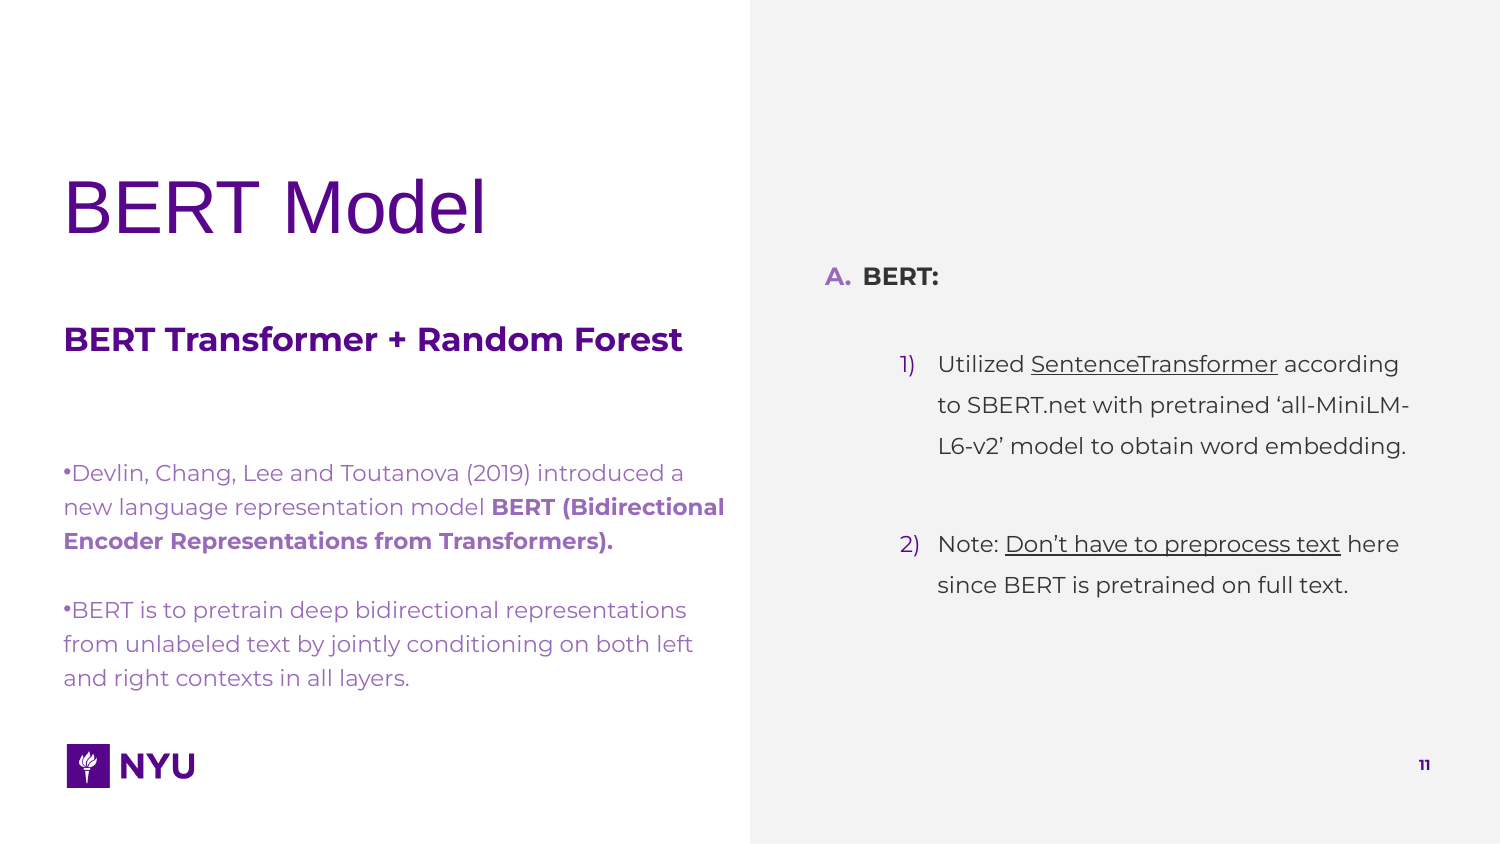

# BERT Model BERT Transformer + Random Forest
BERT:

Utilized SentenceTransformer according to SBERT.net with pretrained ‘all-MiniLM-L6-v2’ model to obtain word embedding.

Note: Don’t have to preprocess text here since BERT is pretrained on full text.
Devlin, Chang, Lee and Toutanova (2019) introduced a new language representation model BERT (Bidirectional Encoder Representations from Transformers).

BERT is to pretrain deep bidirectional representations from unlabeled text by jointly conditioning on both left and right contexts in all layers.